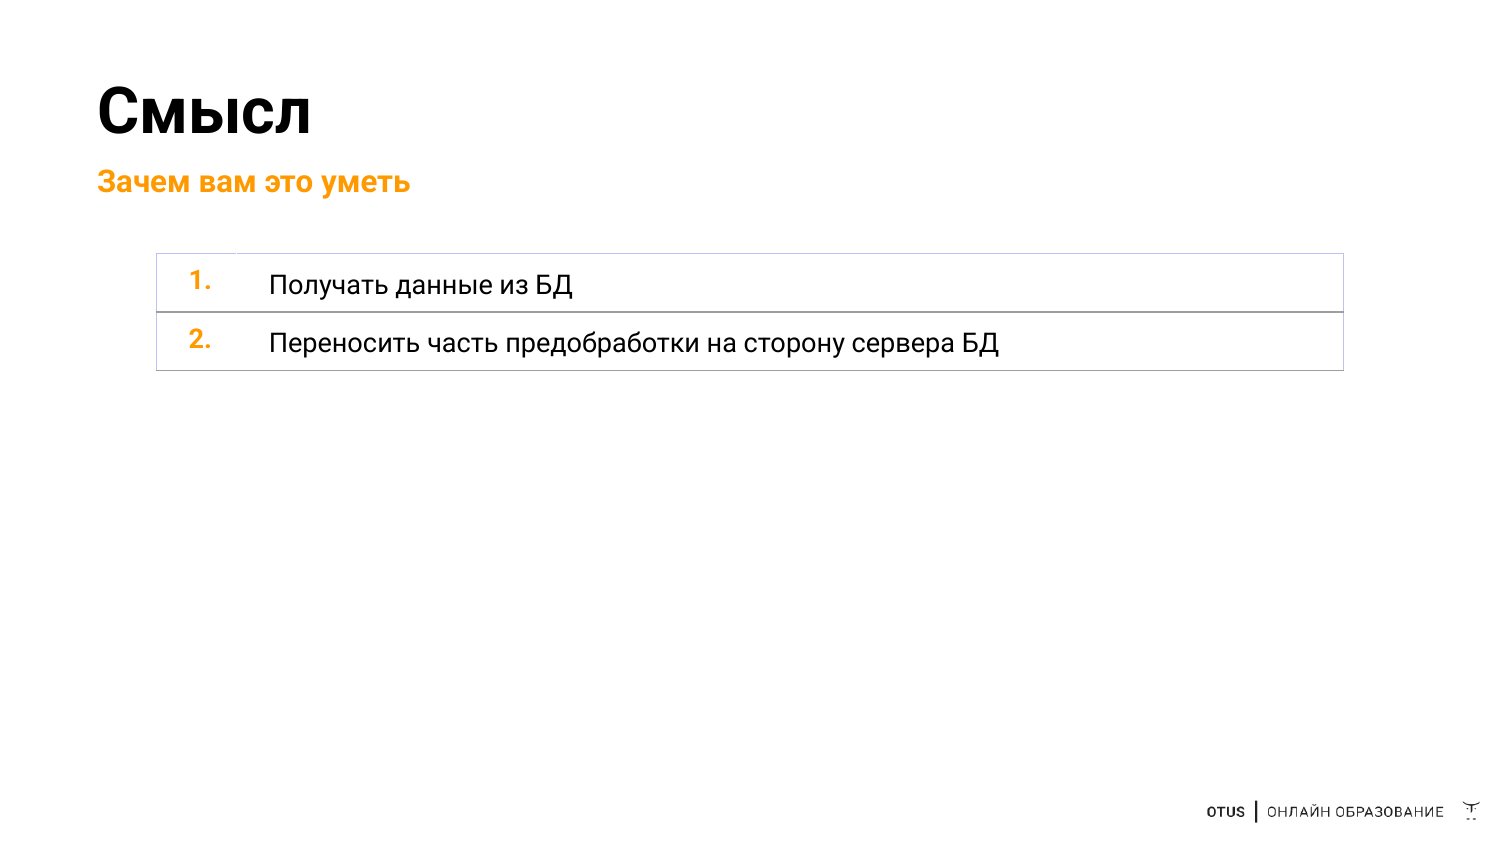

# Смысл
Зачем вам это уметь
| 1. | Получать данные из БД |
| --- | --- |
| 2. | Переносить часть предобработки на сторону сервера БД |